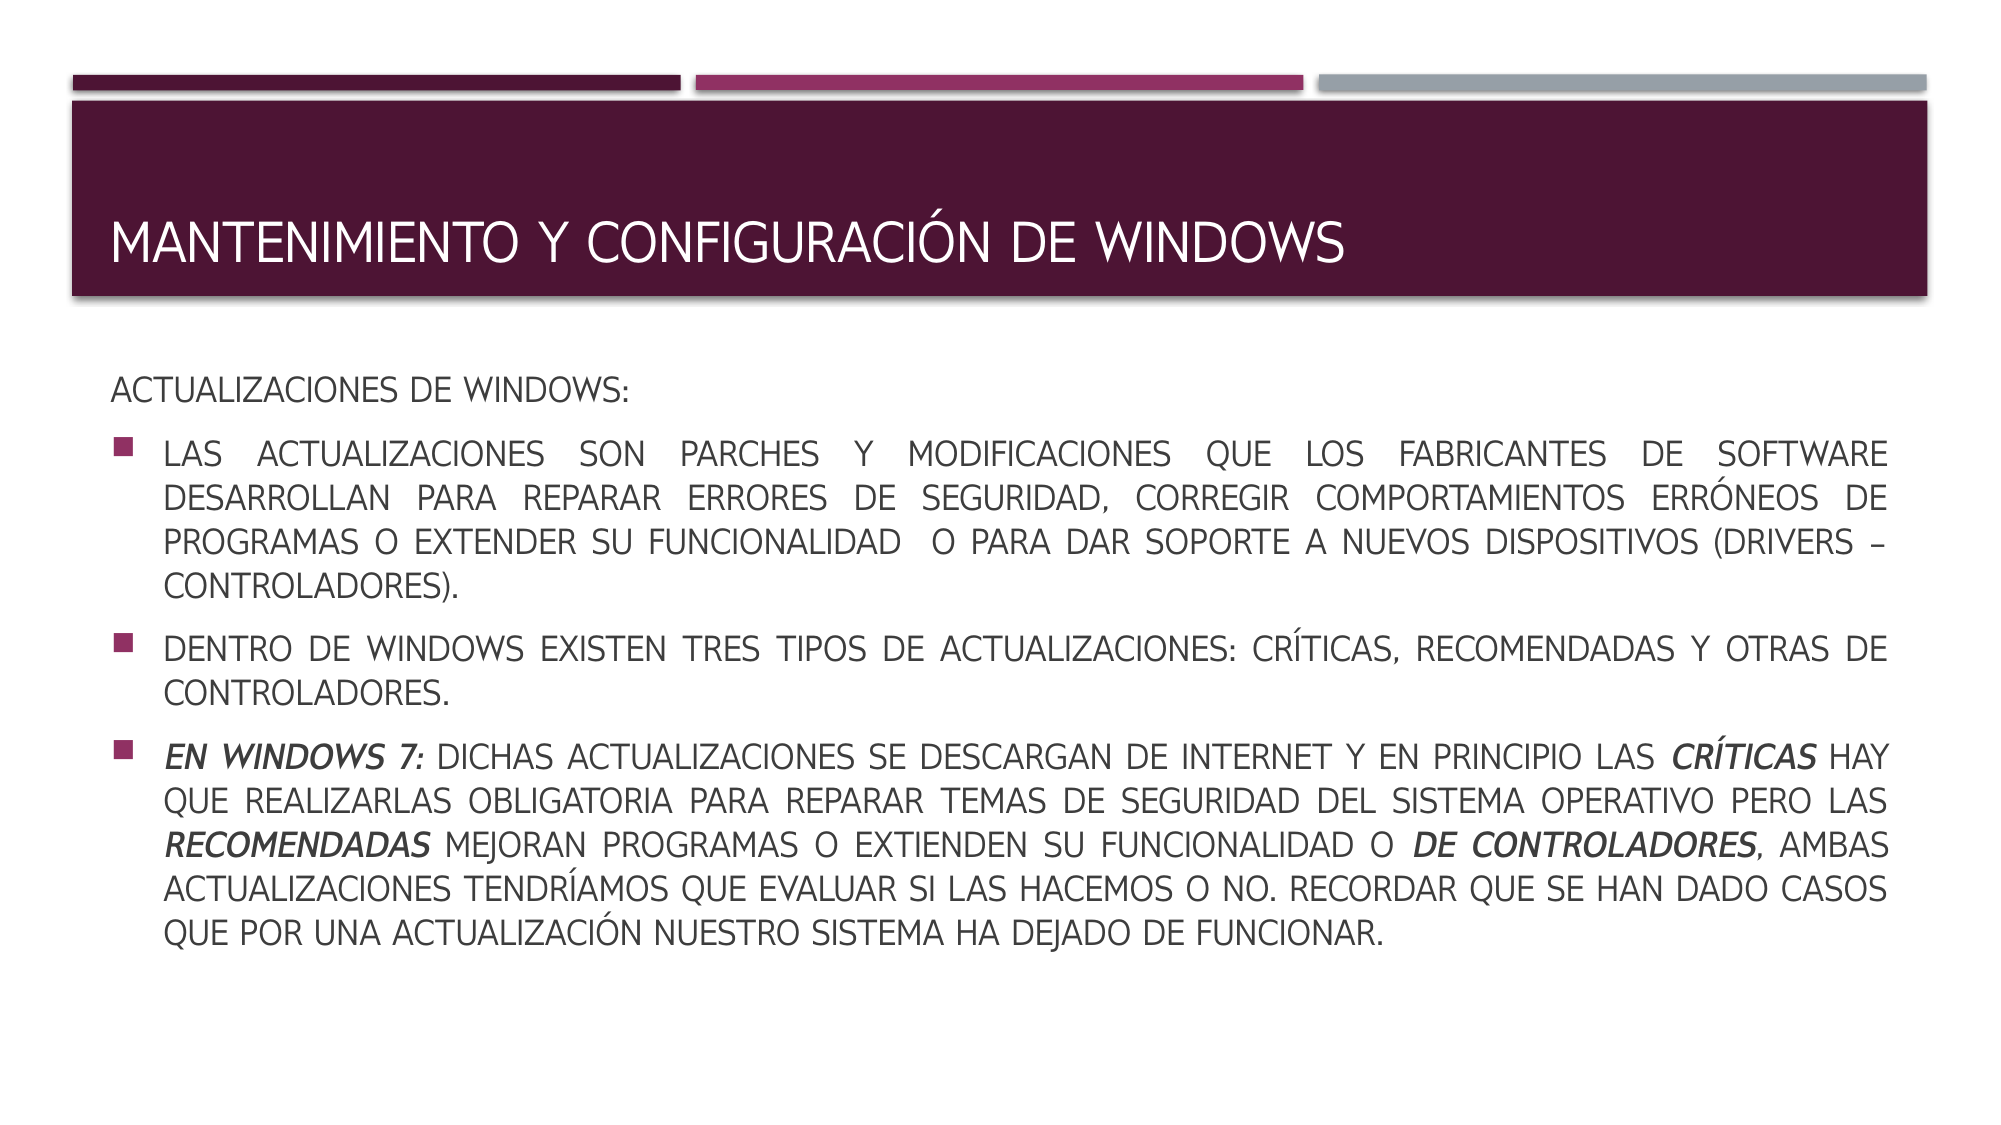

# MANTENIMIENTO Y CONFIGURACIÓN DE WINDOWS
ACTUALIZACIONES DE WINDOWS:
LAS ACTUALIZACIONES SON PARCHES Y MODIFICACIONES QUE LOS FABRICANTES DE SOFTWARE DESARROLLAN PARA REPARAR ERRORES DE SEGURIDAD, CORREGIR COMPORTAMIENTOS ERRÓNEOS DE PROGRAMAS O EXTENDER SU FUNCIONALIDAD  O PARA DAR SOPORTE A NUEVOS DISPOSITIVOS (DRIVERS – CONTROLADORES).
DENTRO DE WINDOWS EXISTEN TRES TIPOS DE ACTUALIZACIONES: CRÍTICAS, RECOMENDADAS Y OTRAS DE CONTROLADORES.
EN WINDOWS 7: DICHAS ACTUALIZACIONES SE DESCARGAN DE INTERNET Y EN PRINCIPIO LAS CRÍTICAS HAY QUE REALIZARLAS OBLIGATORIA PARA REPARAR TEMAS DE SEGURIDAD DEL SISTEMA OPERATIVO PERO LAS RECOMENDADAS MEJORAN PROGRAMAS O EXTIENDEN SU FUNCIONALIDAD O DE CONTROLADORES, AMBAS ACTUALIZACIONES TENDRÍAMOS QUE EVALUAR SI LAS HACEMOS O NO. RECORDAR QUE SE HAN DADO CASOS QUE POR UNA ACTUALIZACIÓN NUESTRO SISTEMA HA DEJADO DE FUNCIONAR.